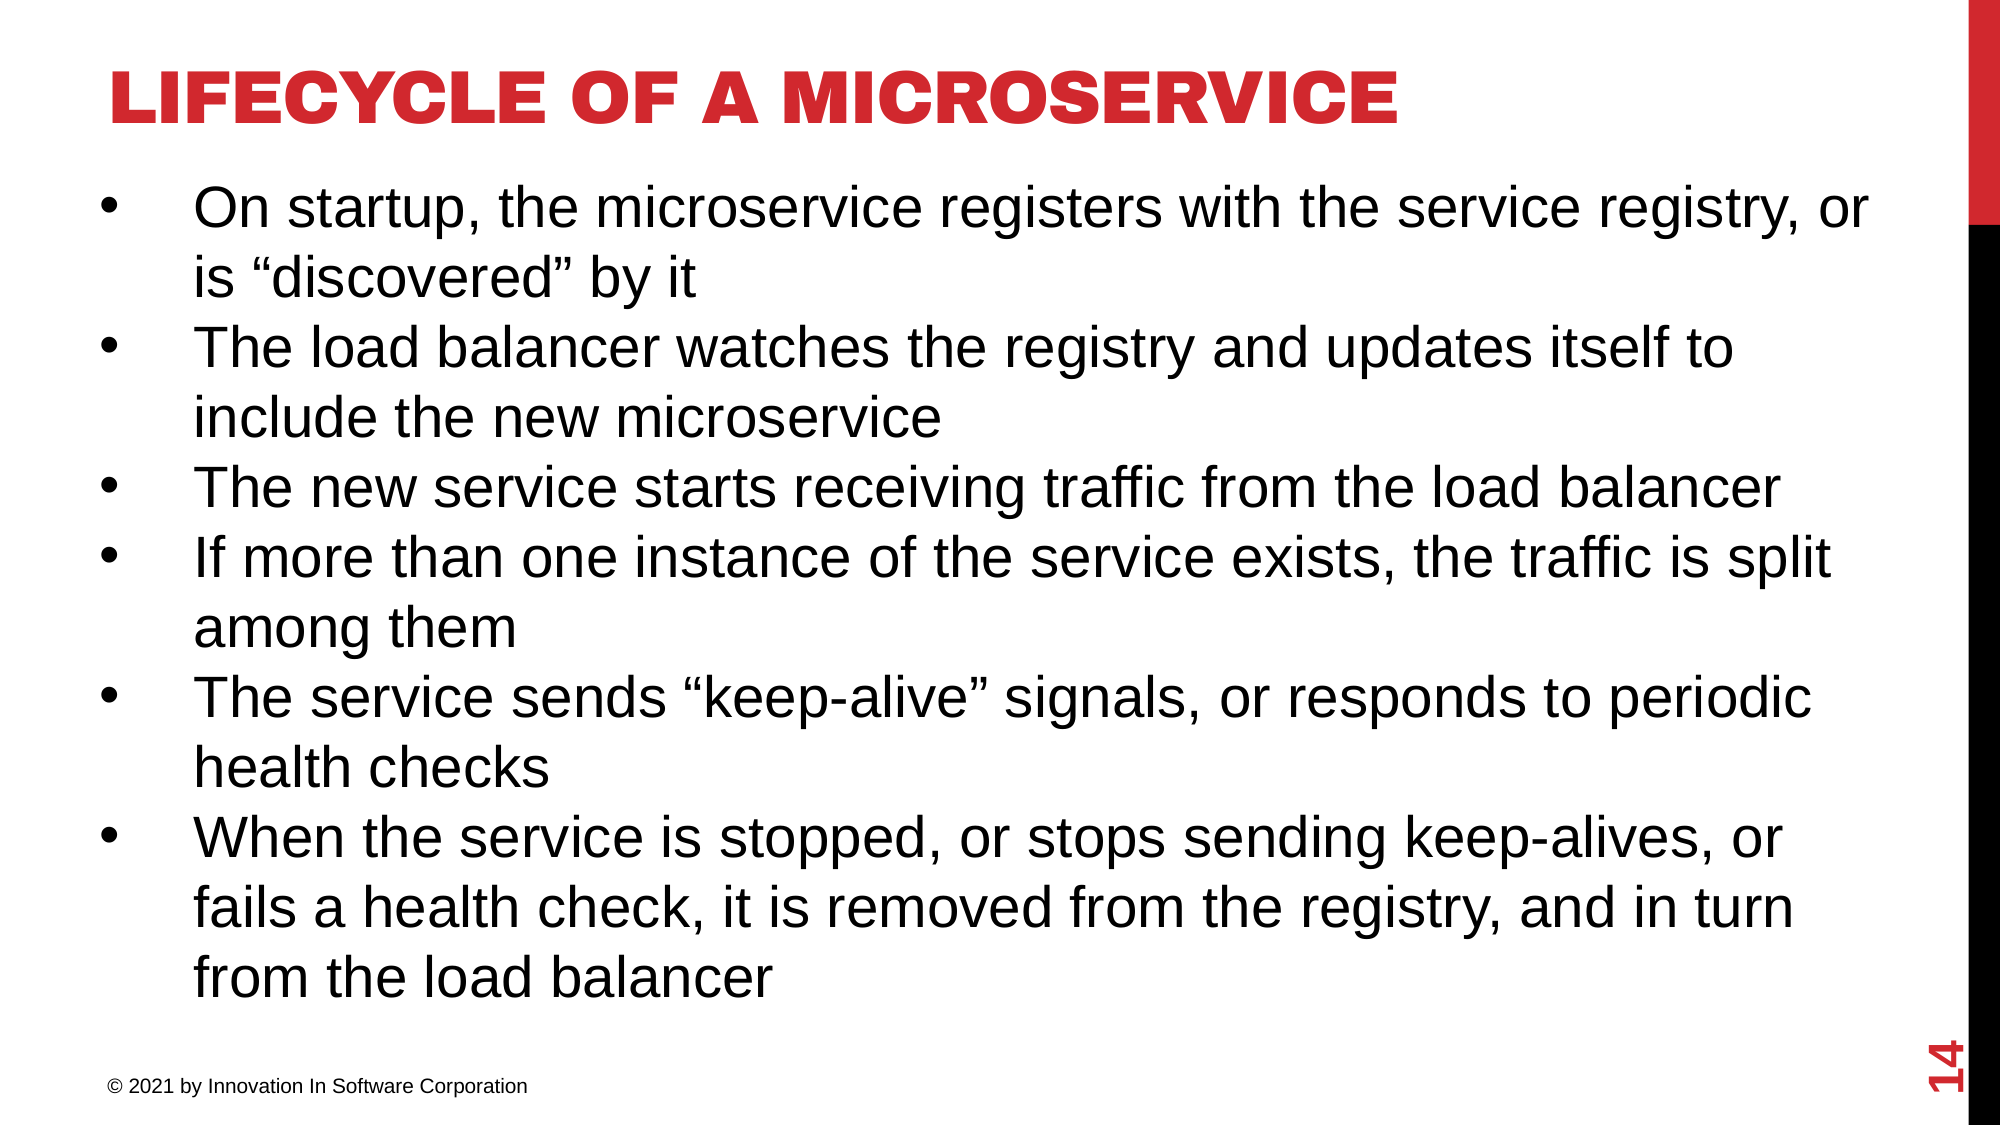

Lifecycle of a microservice
On startup, the microservice registers with the service registry, or is “discovered” by it
The load balancer watches the registry and updates itself to include the new microservice
The new service starts receiving traffic from the load balancer
If more than one instance of the service exists, the traffic is split among them
The service sends “keep-alive” signals, or responds to periodic health checks
When the service is stopped, or stops sending keep-alives, or fails a health check, it is removed from the registry, and in turn from the load balancer
14
© 2021 by Innovation In Software Corporation